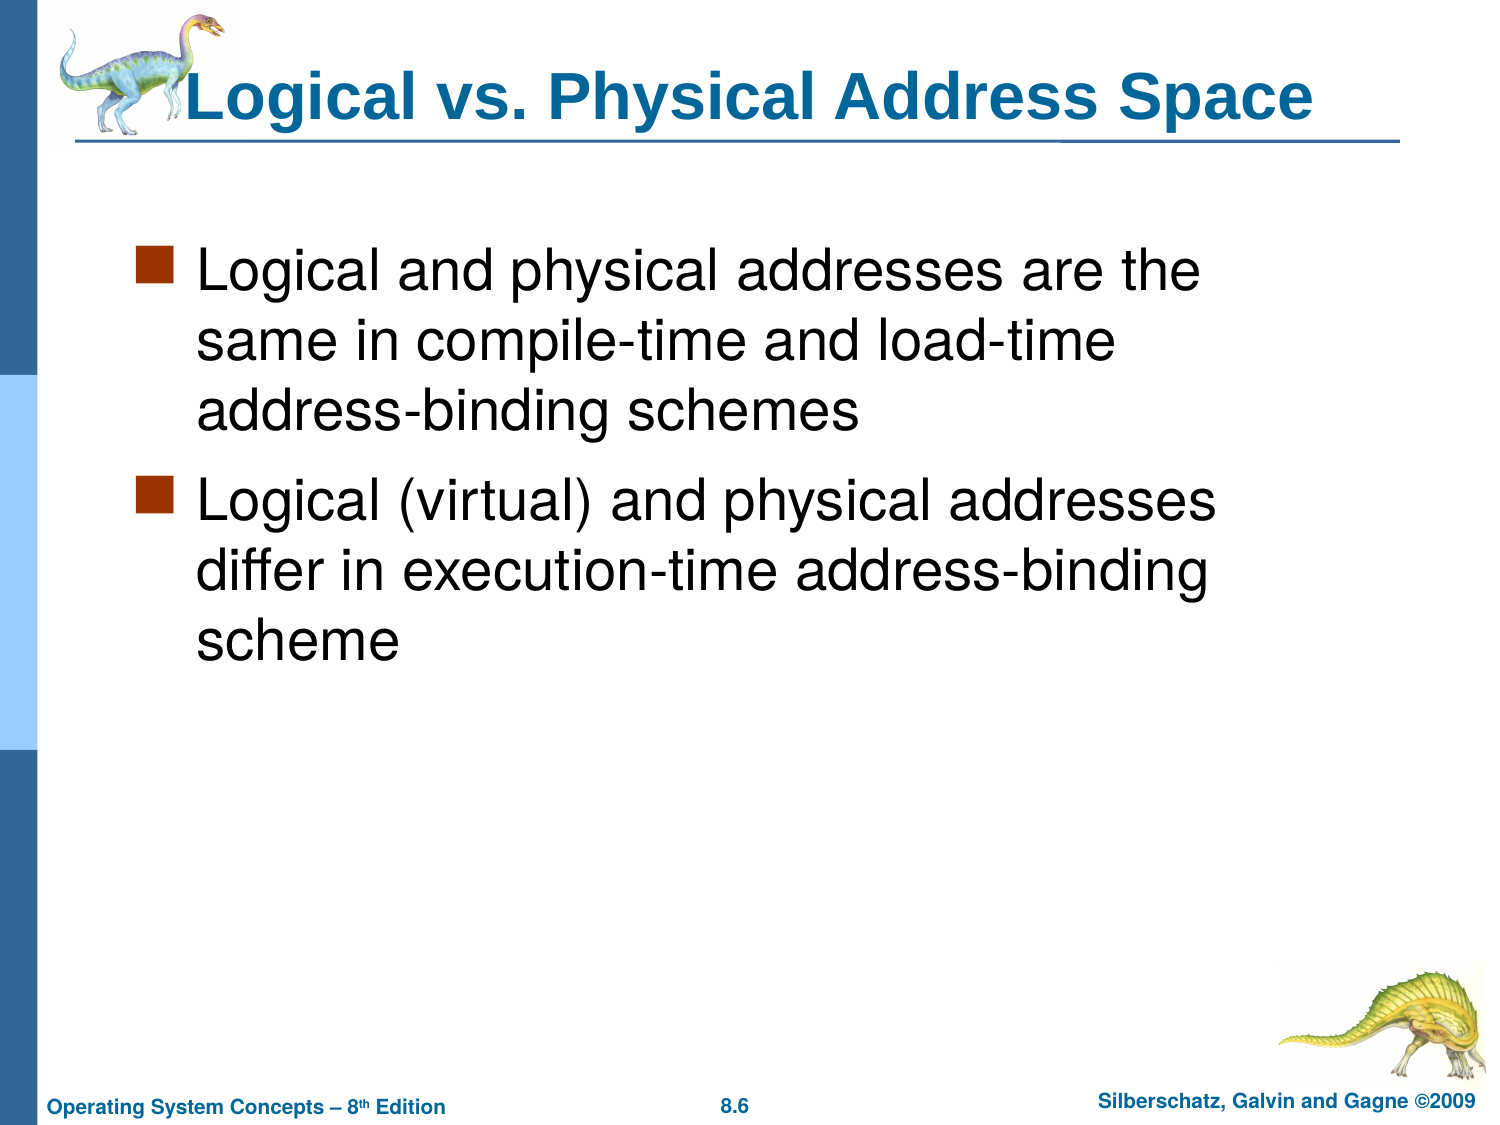

# Logical vs. Physical Address Space
Logical and physical addresses are the same in compile-time and load-time address-binding schemes
Logical (virtual) and physical addresses differ in execution-time address-binding scheme